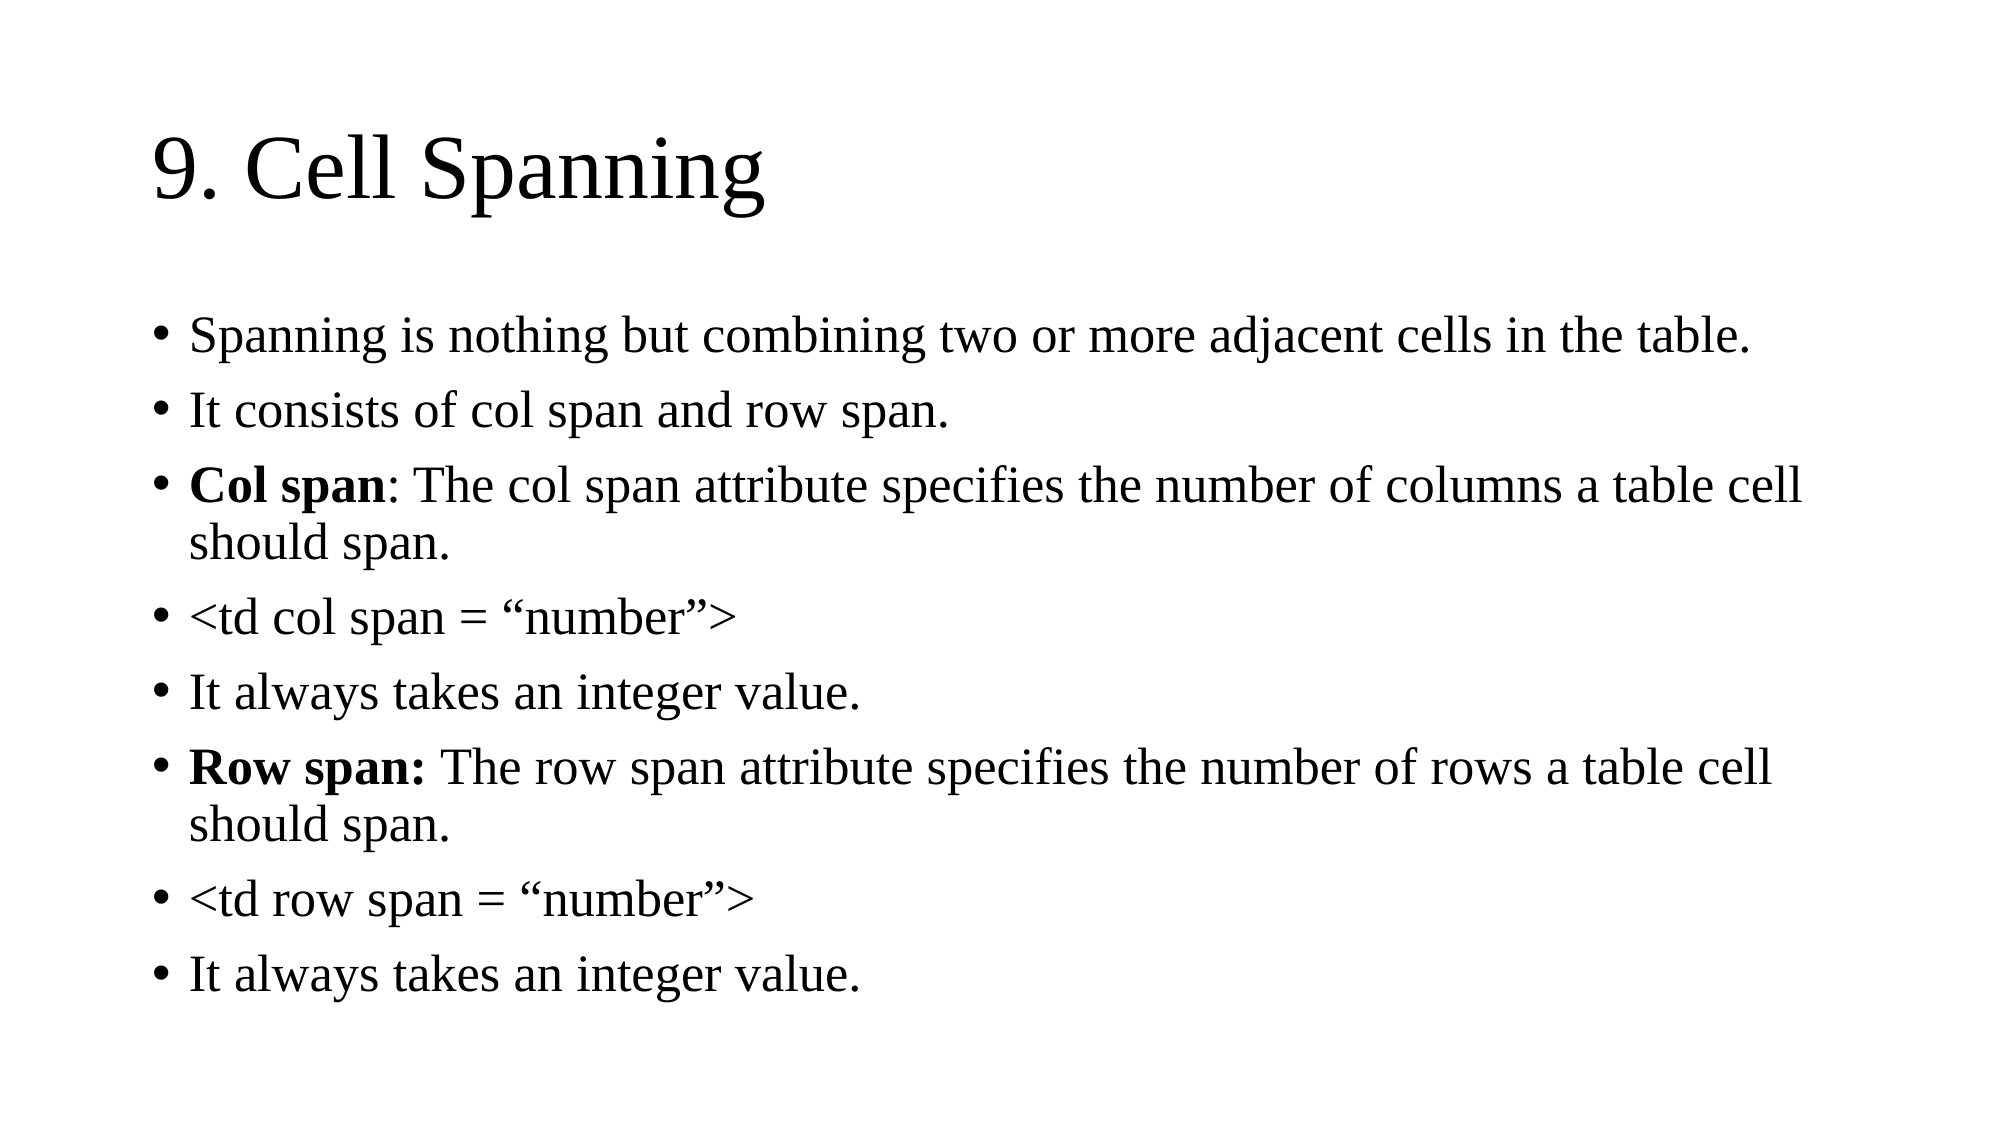

# 9. Cell Spanning
Spanning is nothing but combining two or more adjacent cells in the table.
It consists of col span and row span.
Col span: The col span attribute specifies the number of columns a table cell should span.
<td col span = “number”>
It always takes an integer value.
Row span: The row span attribute specifies the number of rows a table cell should span.
<td row span = “number”>
It always takes an integer value.